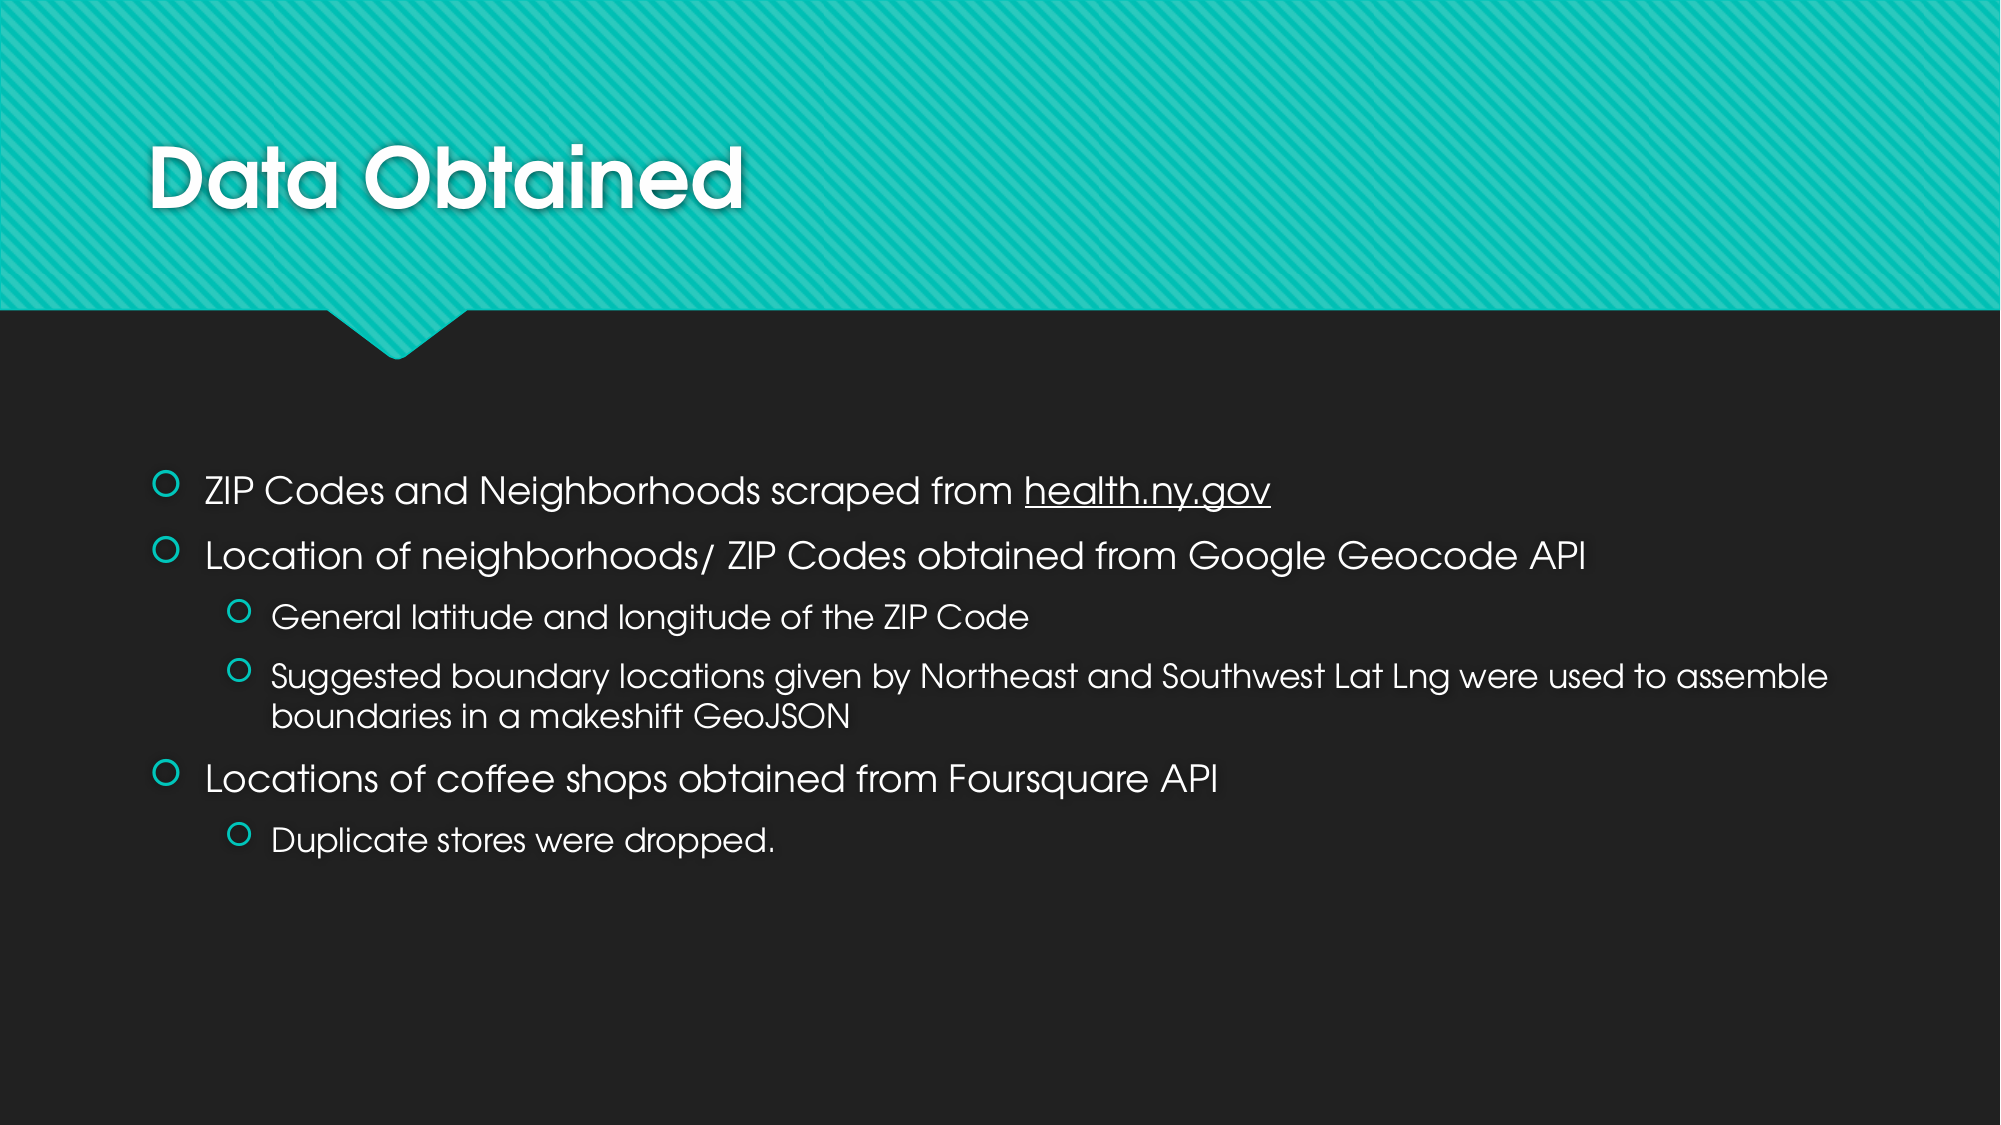

# Data Obtained
ZIP Codes and Neighborhoods scraped from health.ny.gov
Location of neighborhoods/ ZIP Codes obtained from Google Geocode API
General latitude and longitude of the ZIP Code
Suggested boundary locations given by Northeast and Southwest Lat Lng were used to assemble boundaries in a makeshift GeoJSON
Locations of coffee shops obtained from Foursquare API
Duplicate stores were dropped.